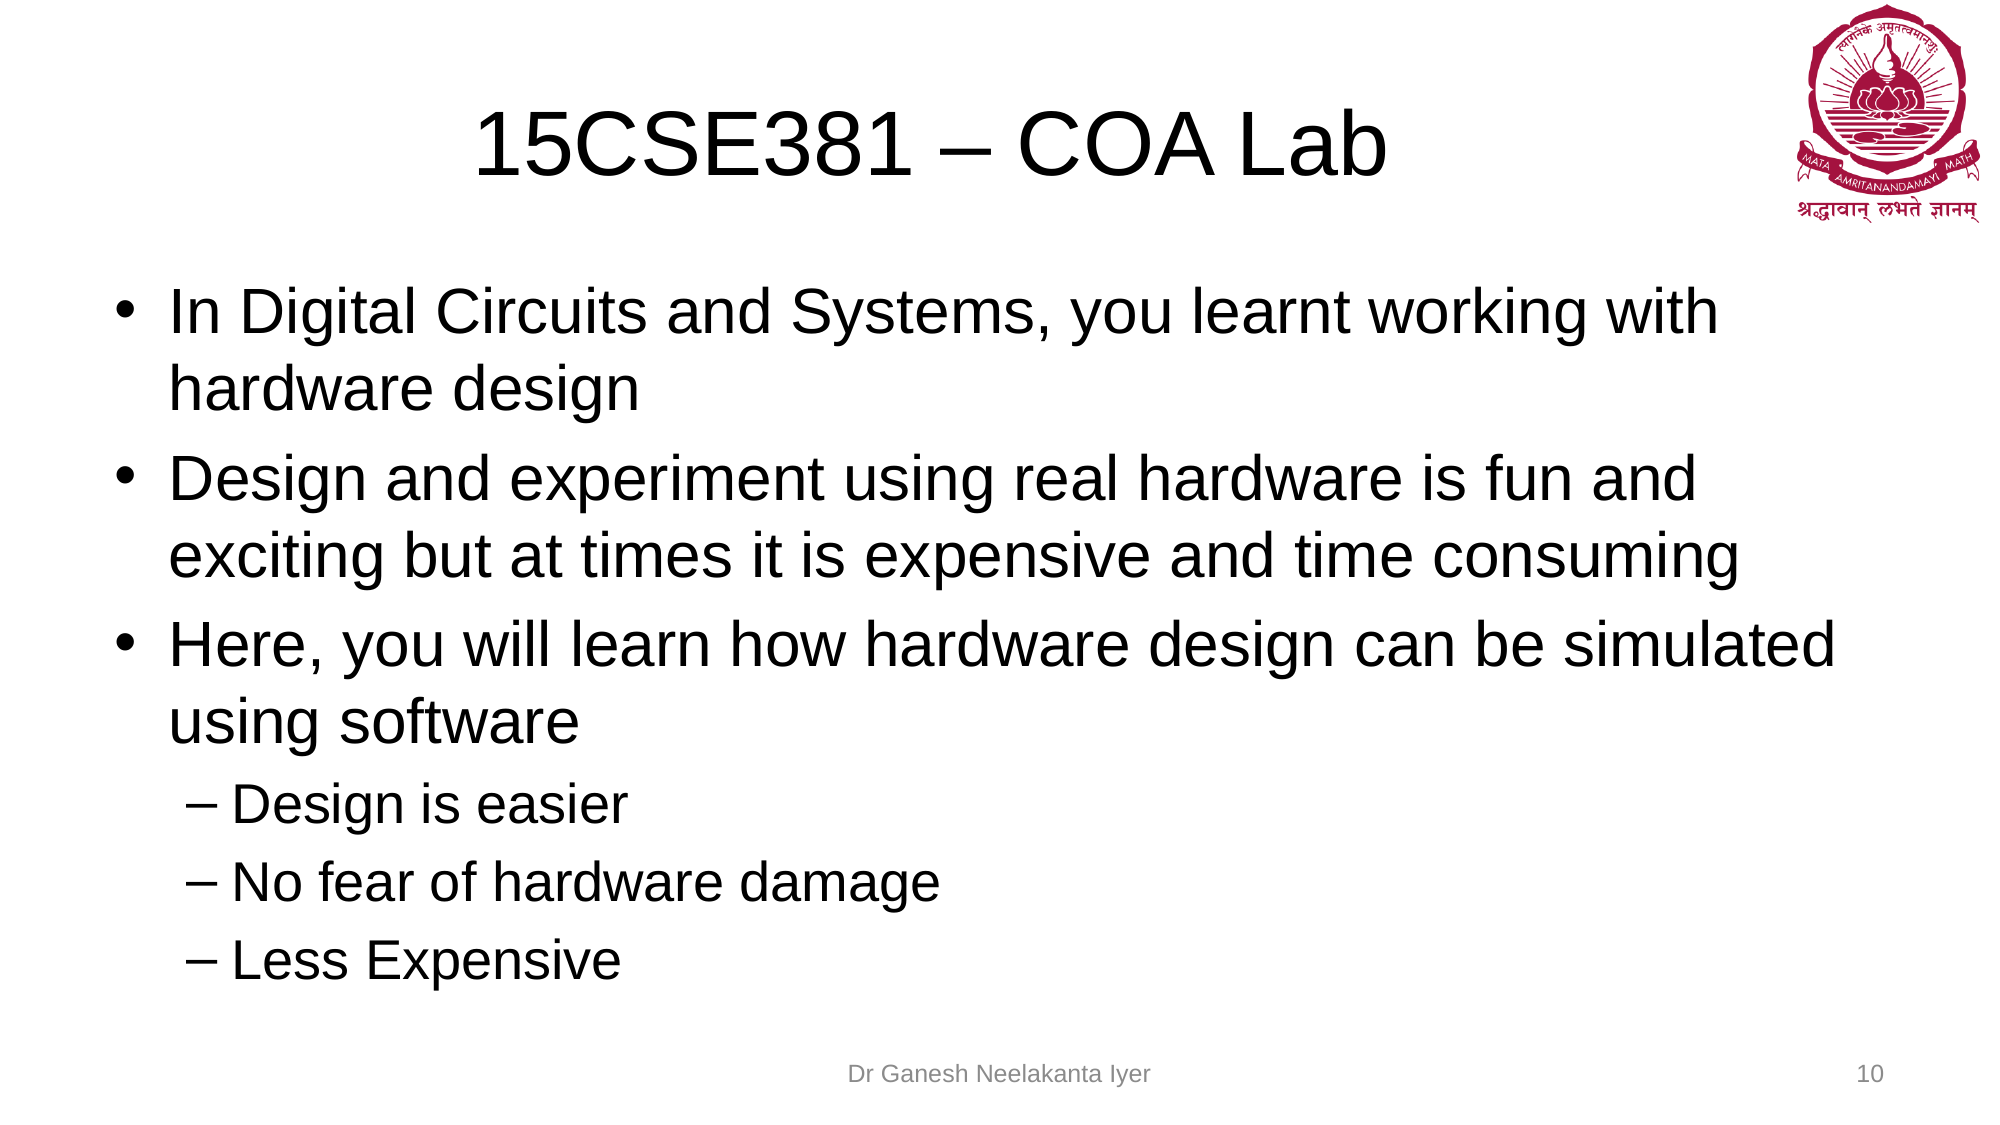

# 15CSE381 – COA Lab
In Digital Circuits and Systems, you learnt working with hardware design
Design and experiment using real hardware is fun and exciting but at times it is expensive and time consuming
Here, you will learn how hardware design can be simulated using software
Design is easier
No fear of hardware damage
Less Expensive
Dr Ganesh Neelakanta Iyer
10